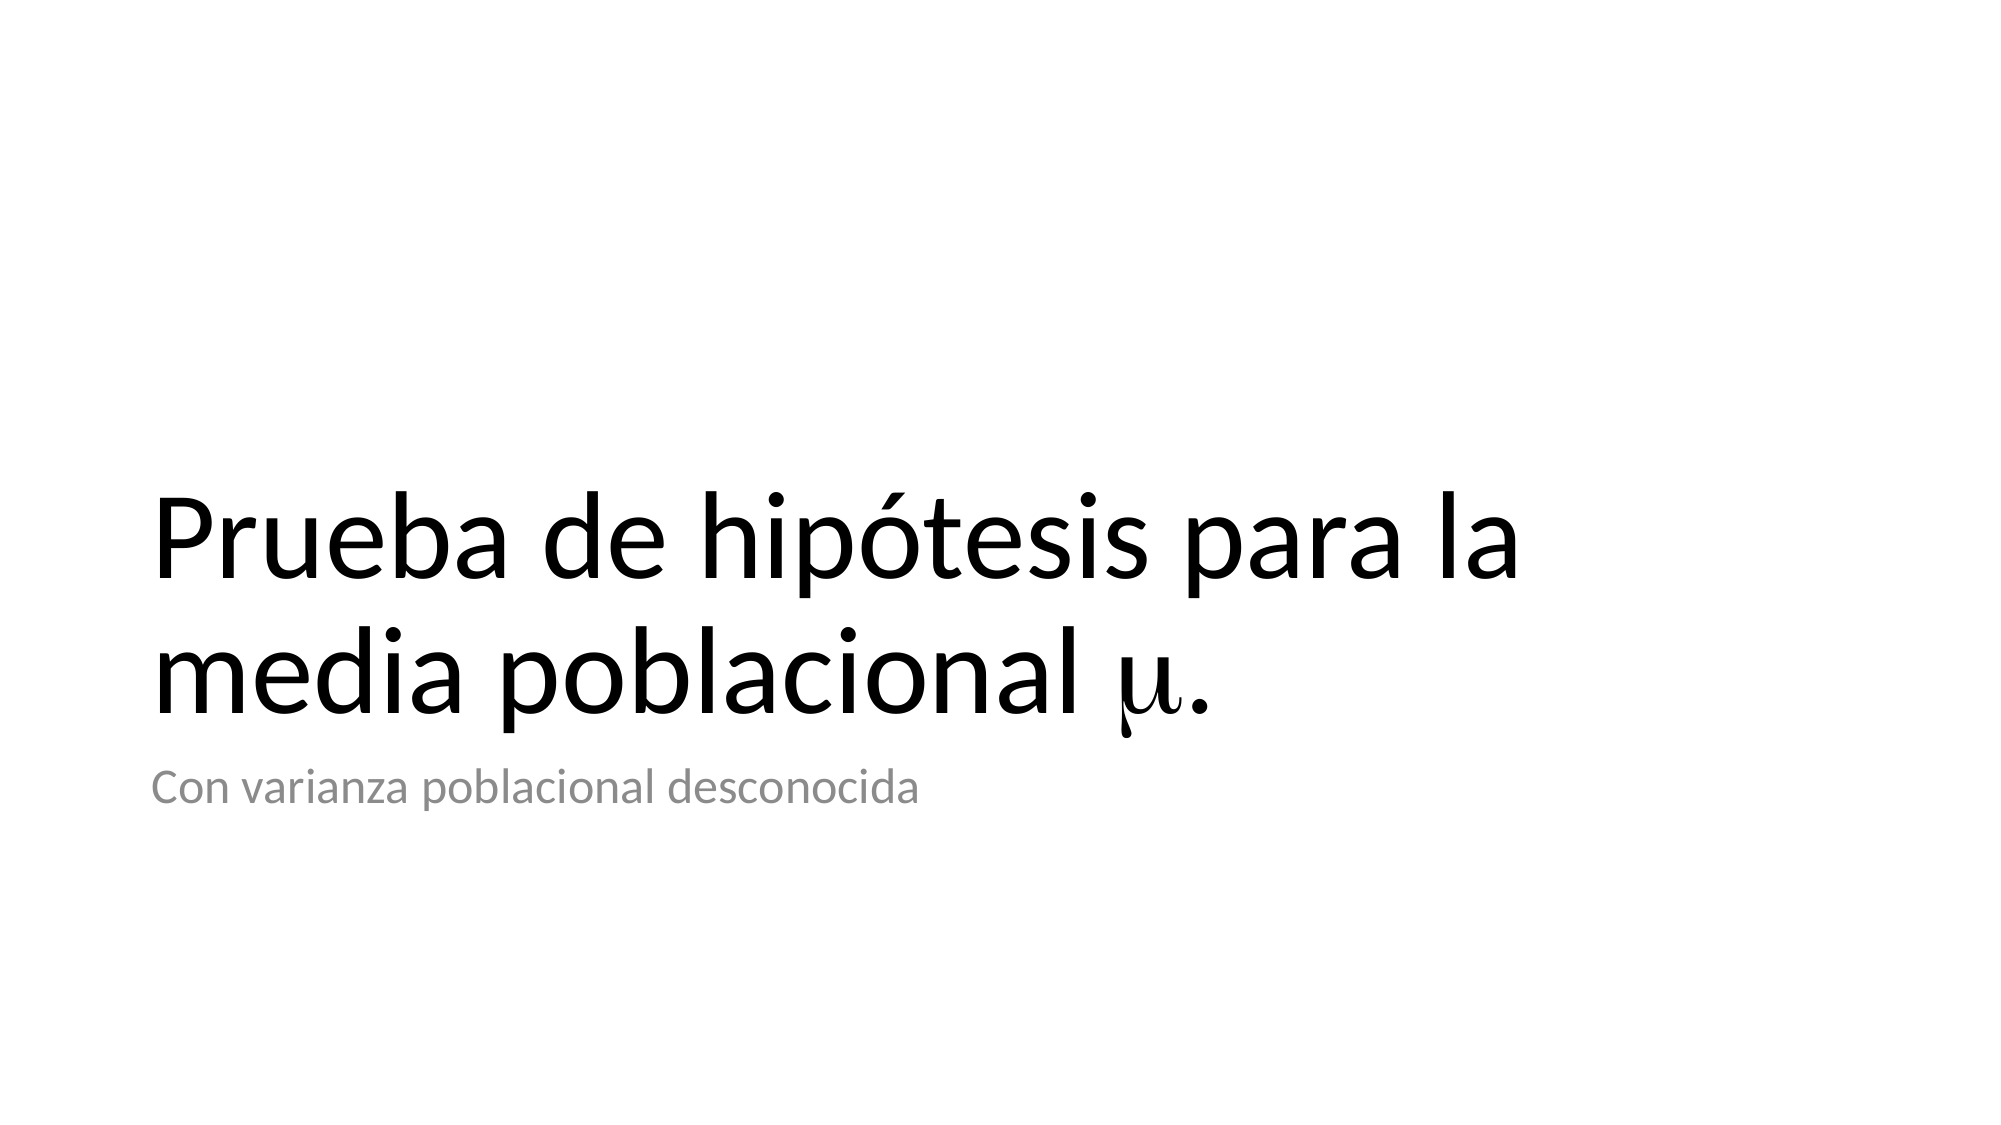

# Prueba de hipótesis para la media poblacional μ.
Con varianza poblacional desconocida